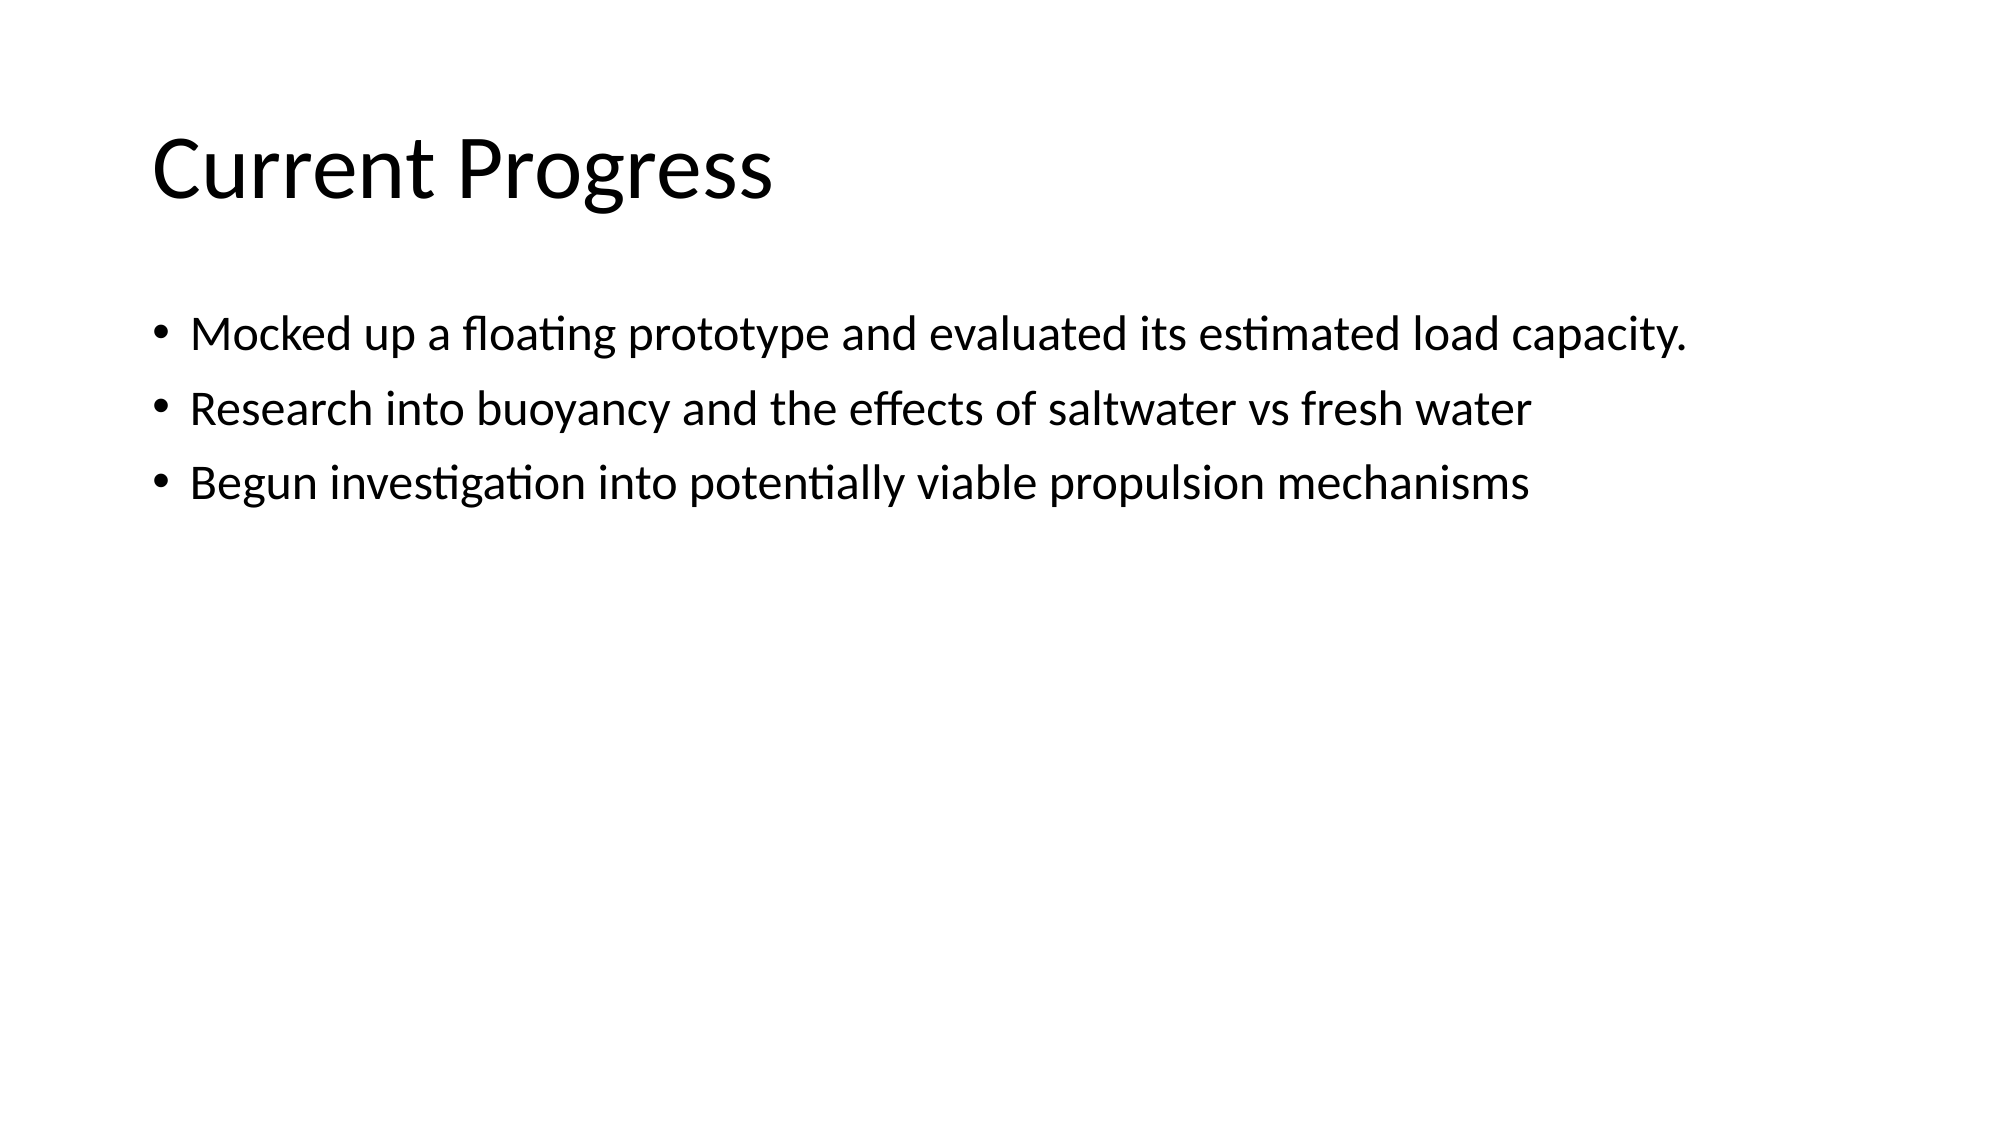

# Current Progress
Mocked up a floating prototype and evaluated its estimated load capacity.
Research into buoyancy and the effects of saltwater vs fresh water
Begun investigation into potentially viable propulsion mechanisms